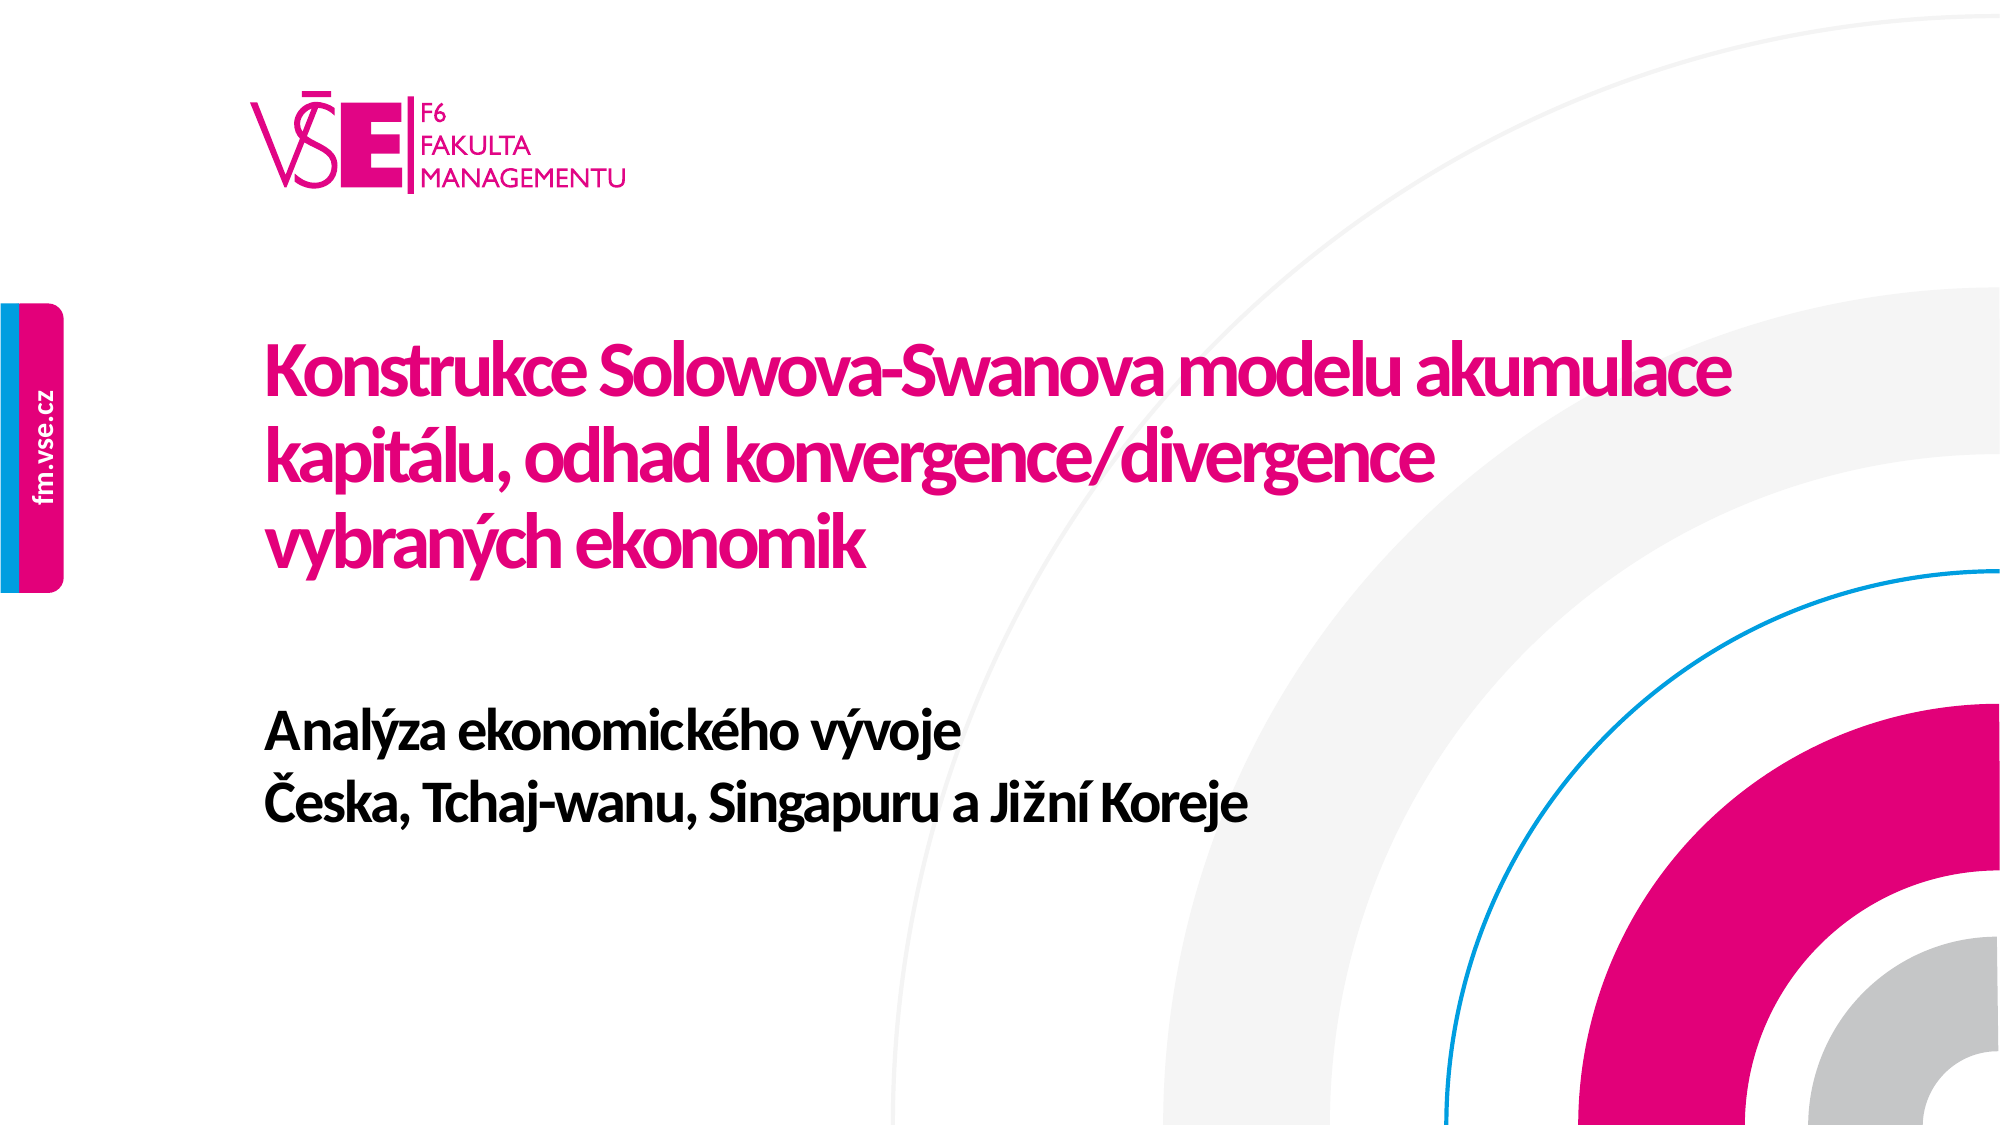

# Konstrukce Solowova-Swanova modelu akumulace kapitálu, odhad konvergence/divergence vybraných ekonomik
Analýza ekonomického vývoje
Česka, Tchaj-wanu, Singapuru a Jižní Koreje